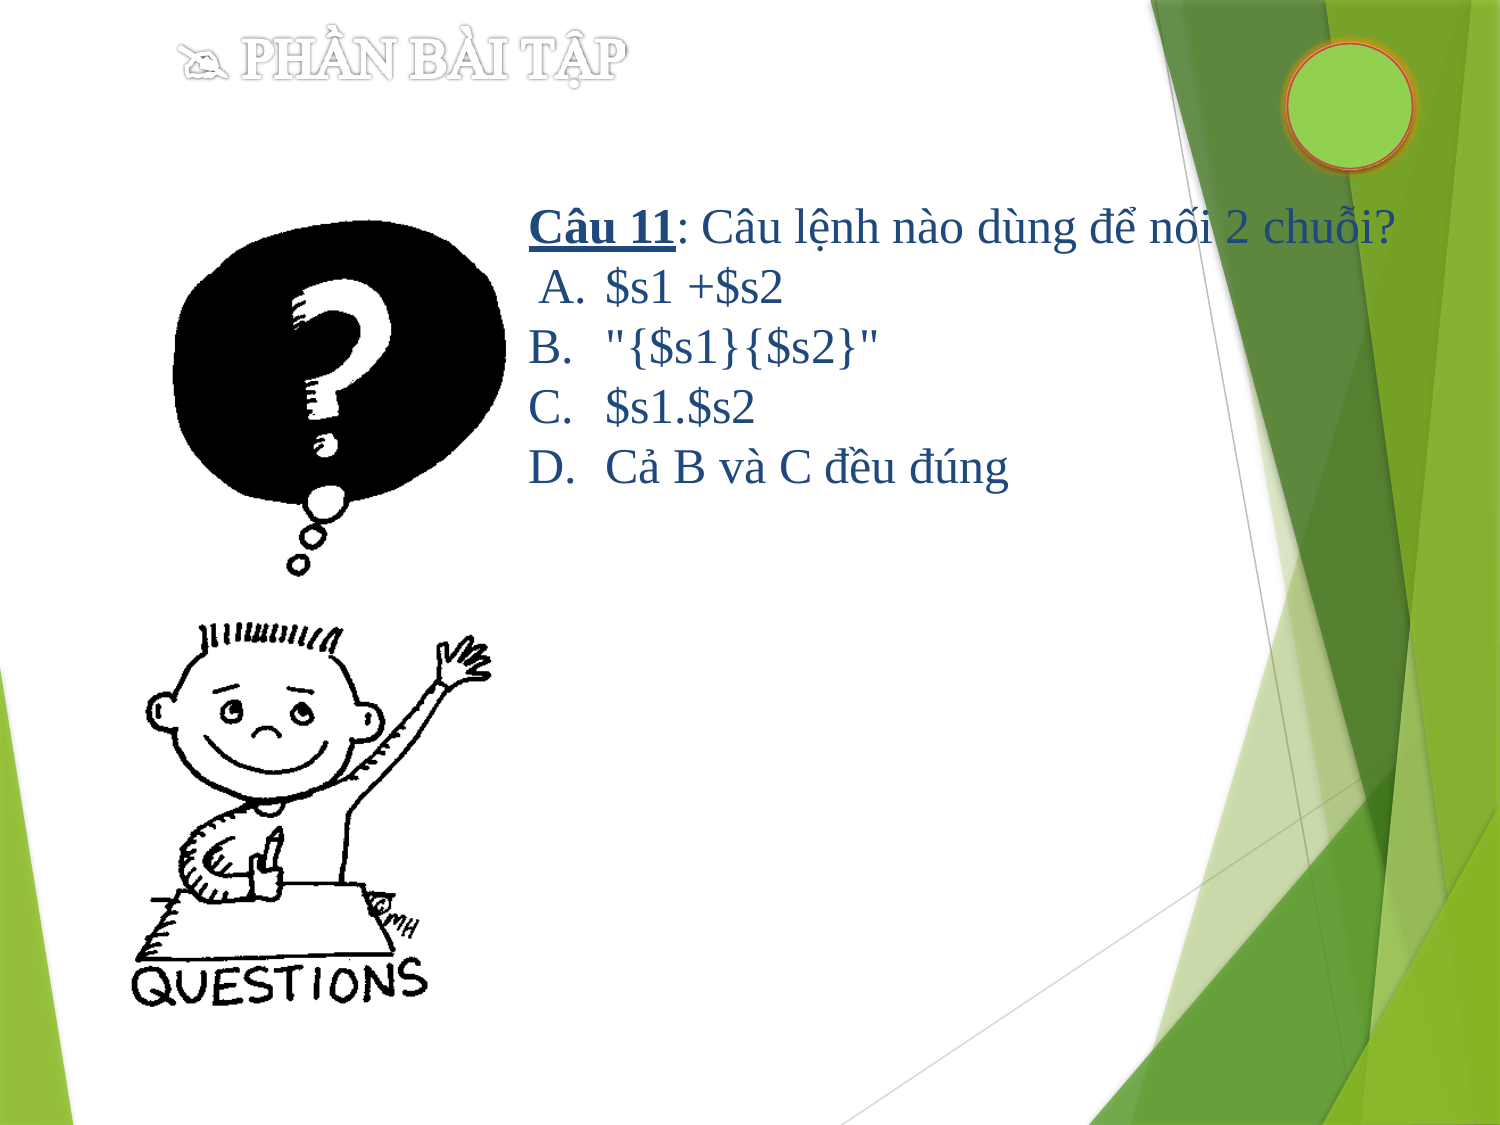

Câu 11: Câu lệnh nào dùng để nối 2 chuỗi?  A.	$s1 +$s2
B.	"{$s1}{$s2}"
C.	$s1.$s2
D.	Cả B và C đều đúng